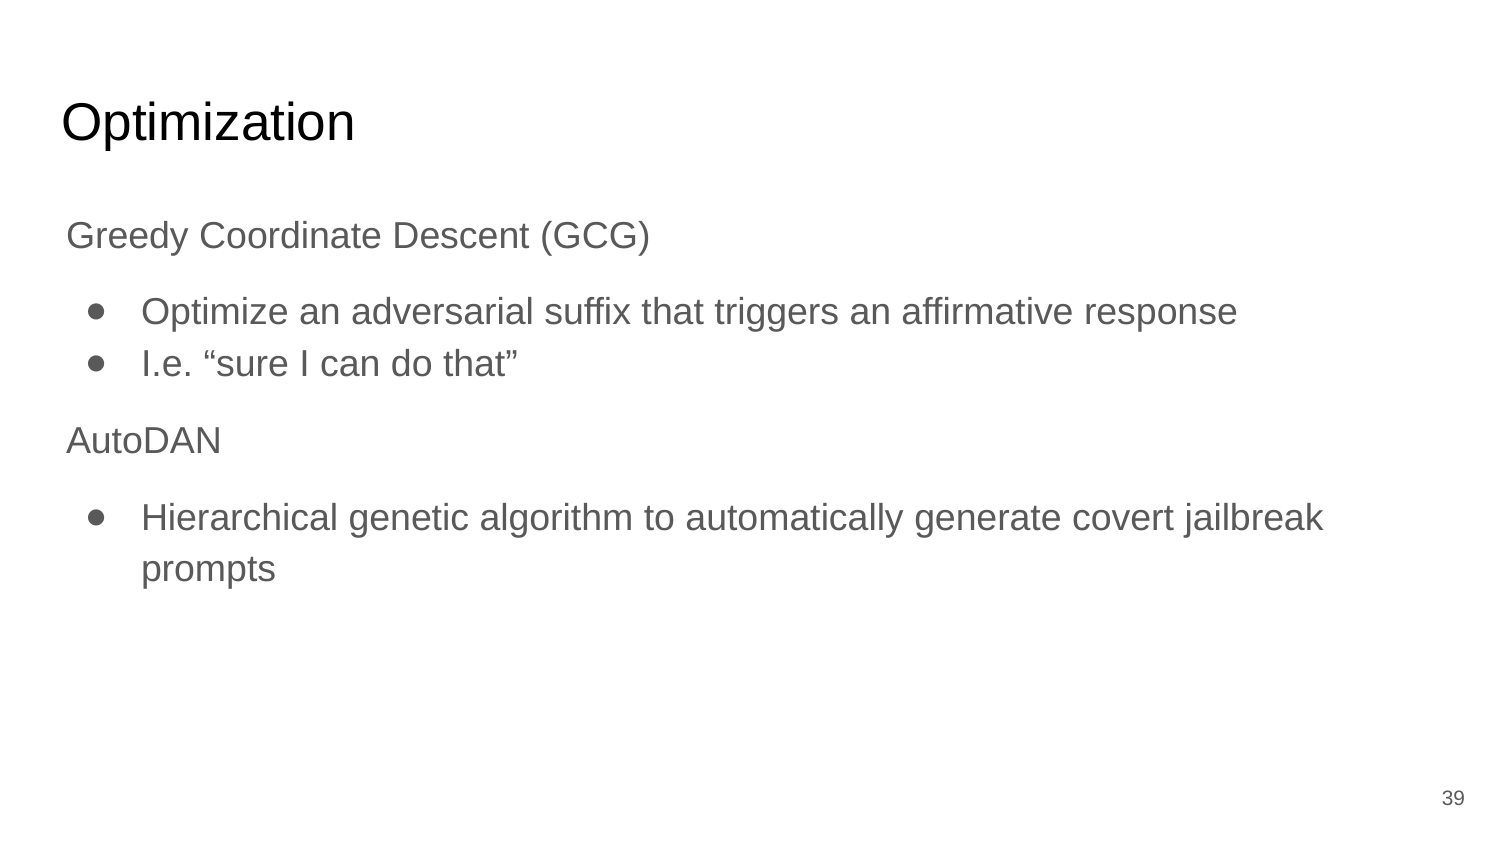

# Optimization
Greedy Coordinate Descent (GCG)
Optimize an adversarial suffix that triggers an affirmative response
I.e. “sure I can do that”
AutoDAN
Hierarchical genetic algorithm to automatically generate covert jailbreak prompts
39